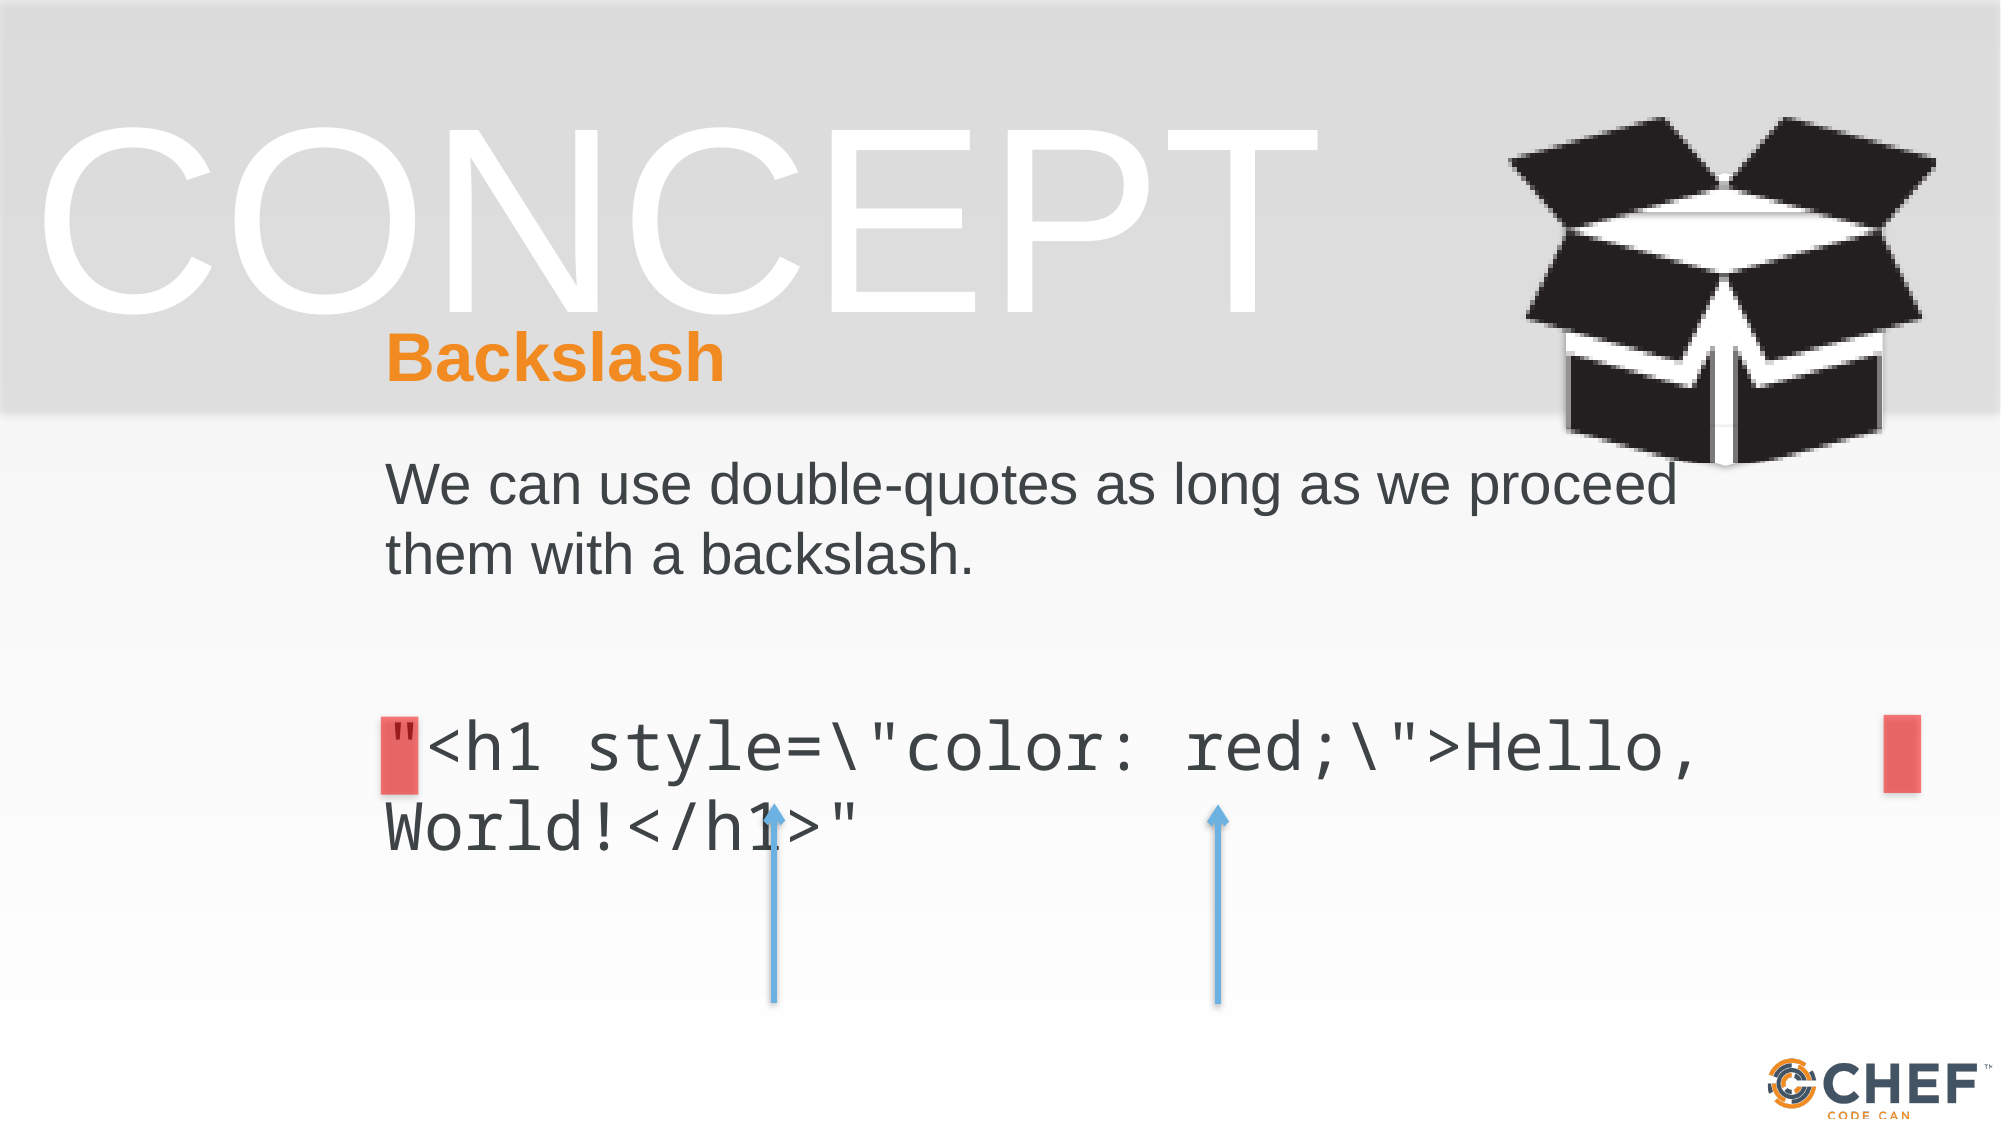

# Backslash
We can use double-quotes as long as we proceed them with a backslash.
"<h1 style=\"color: red;\">Hello, World!</h1>"